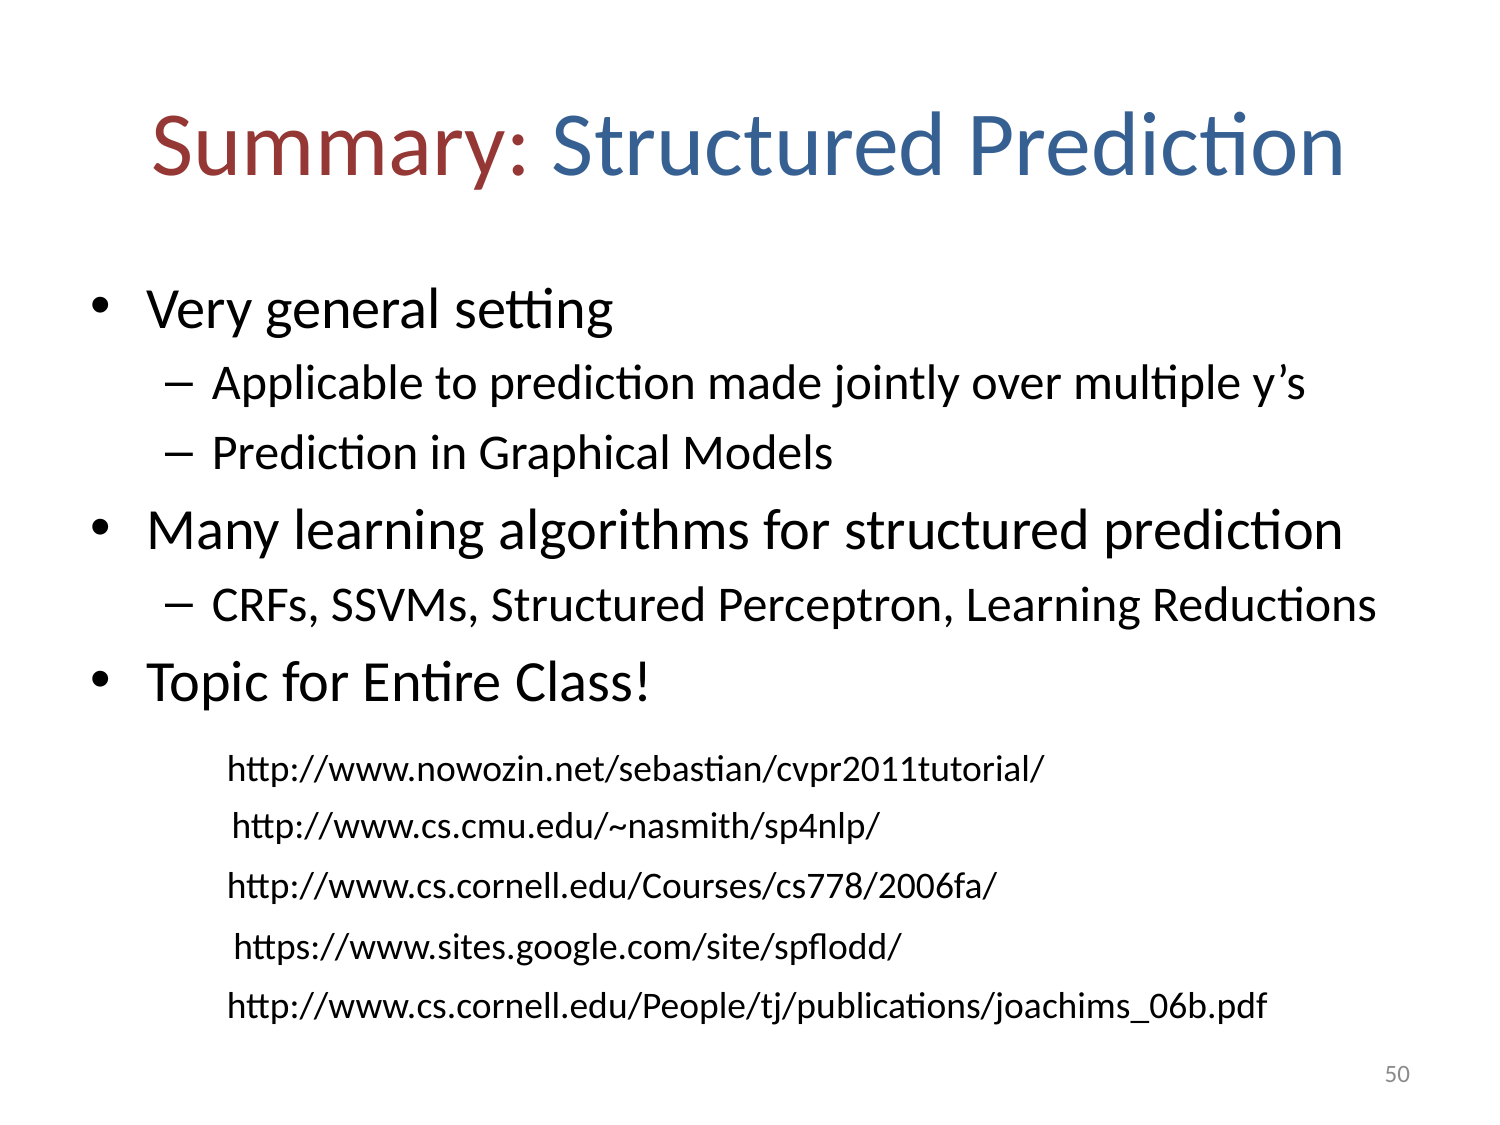

# Summary: Structured Prediction
Very general setting
Applicable to prediction made jointly over multiple y’s
Prediction in Graphical Models
Many learning algorithms for structured prediction
CRFs, SSVMs, Structured Perceptron, Learning Reductions
Topic for Entire Class!
http://www.nowozin.net/sebastian/cvpr2011tutorial/
http://www.cs.cmu.edu/~nasmith/sp4nlp/
http://www.cs.cornell.edu/Courses/cs778/2006fa/
https://www.sites.google.com/site/spflodd/
http://www.cs.cornell.edu/People/tj/publications/joachims_06b.pdf
50